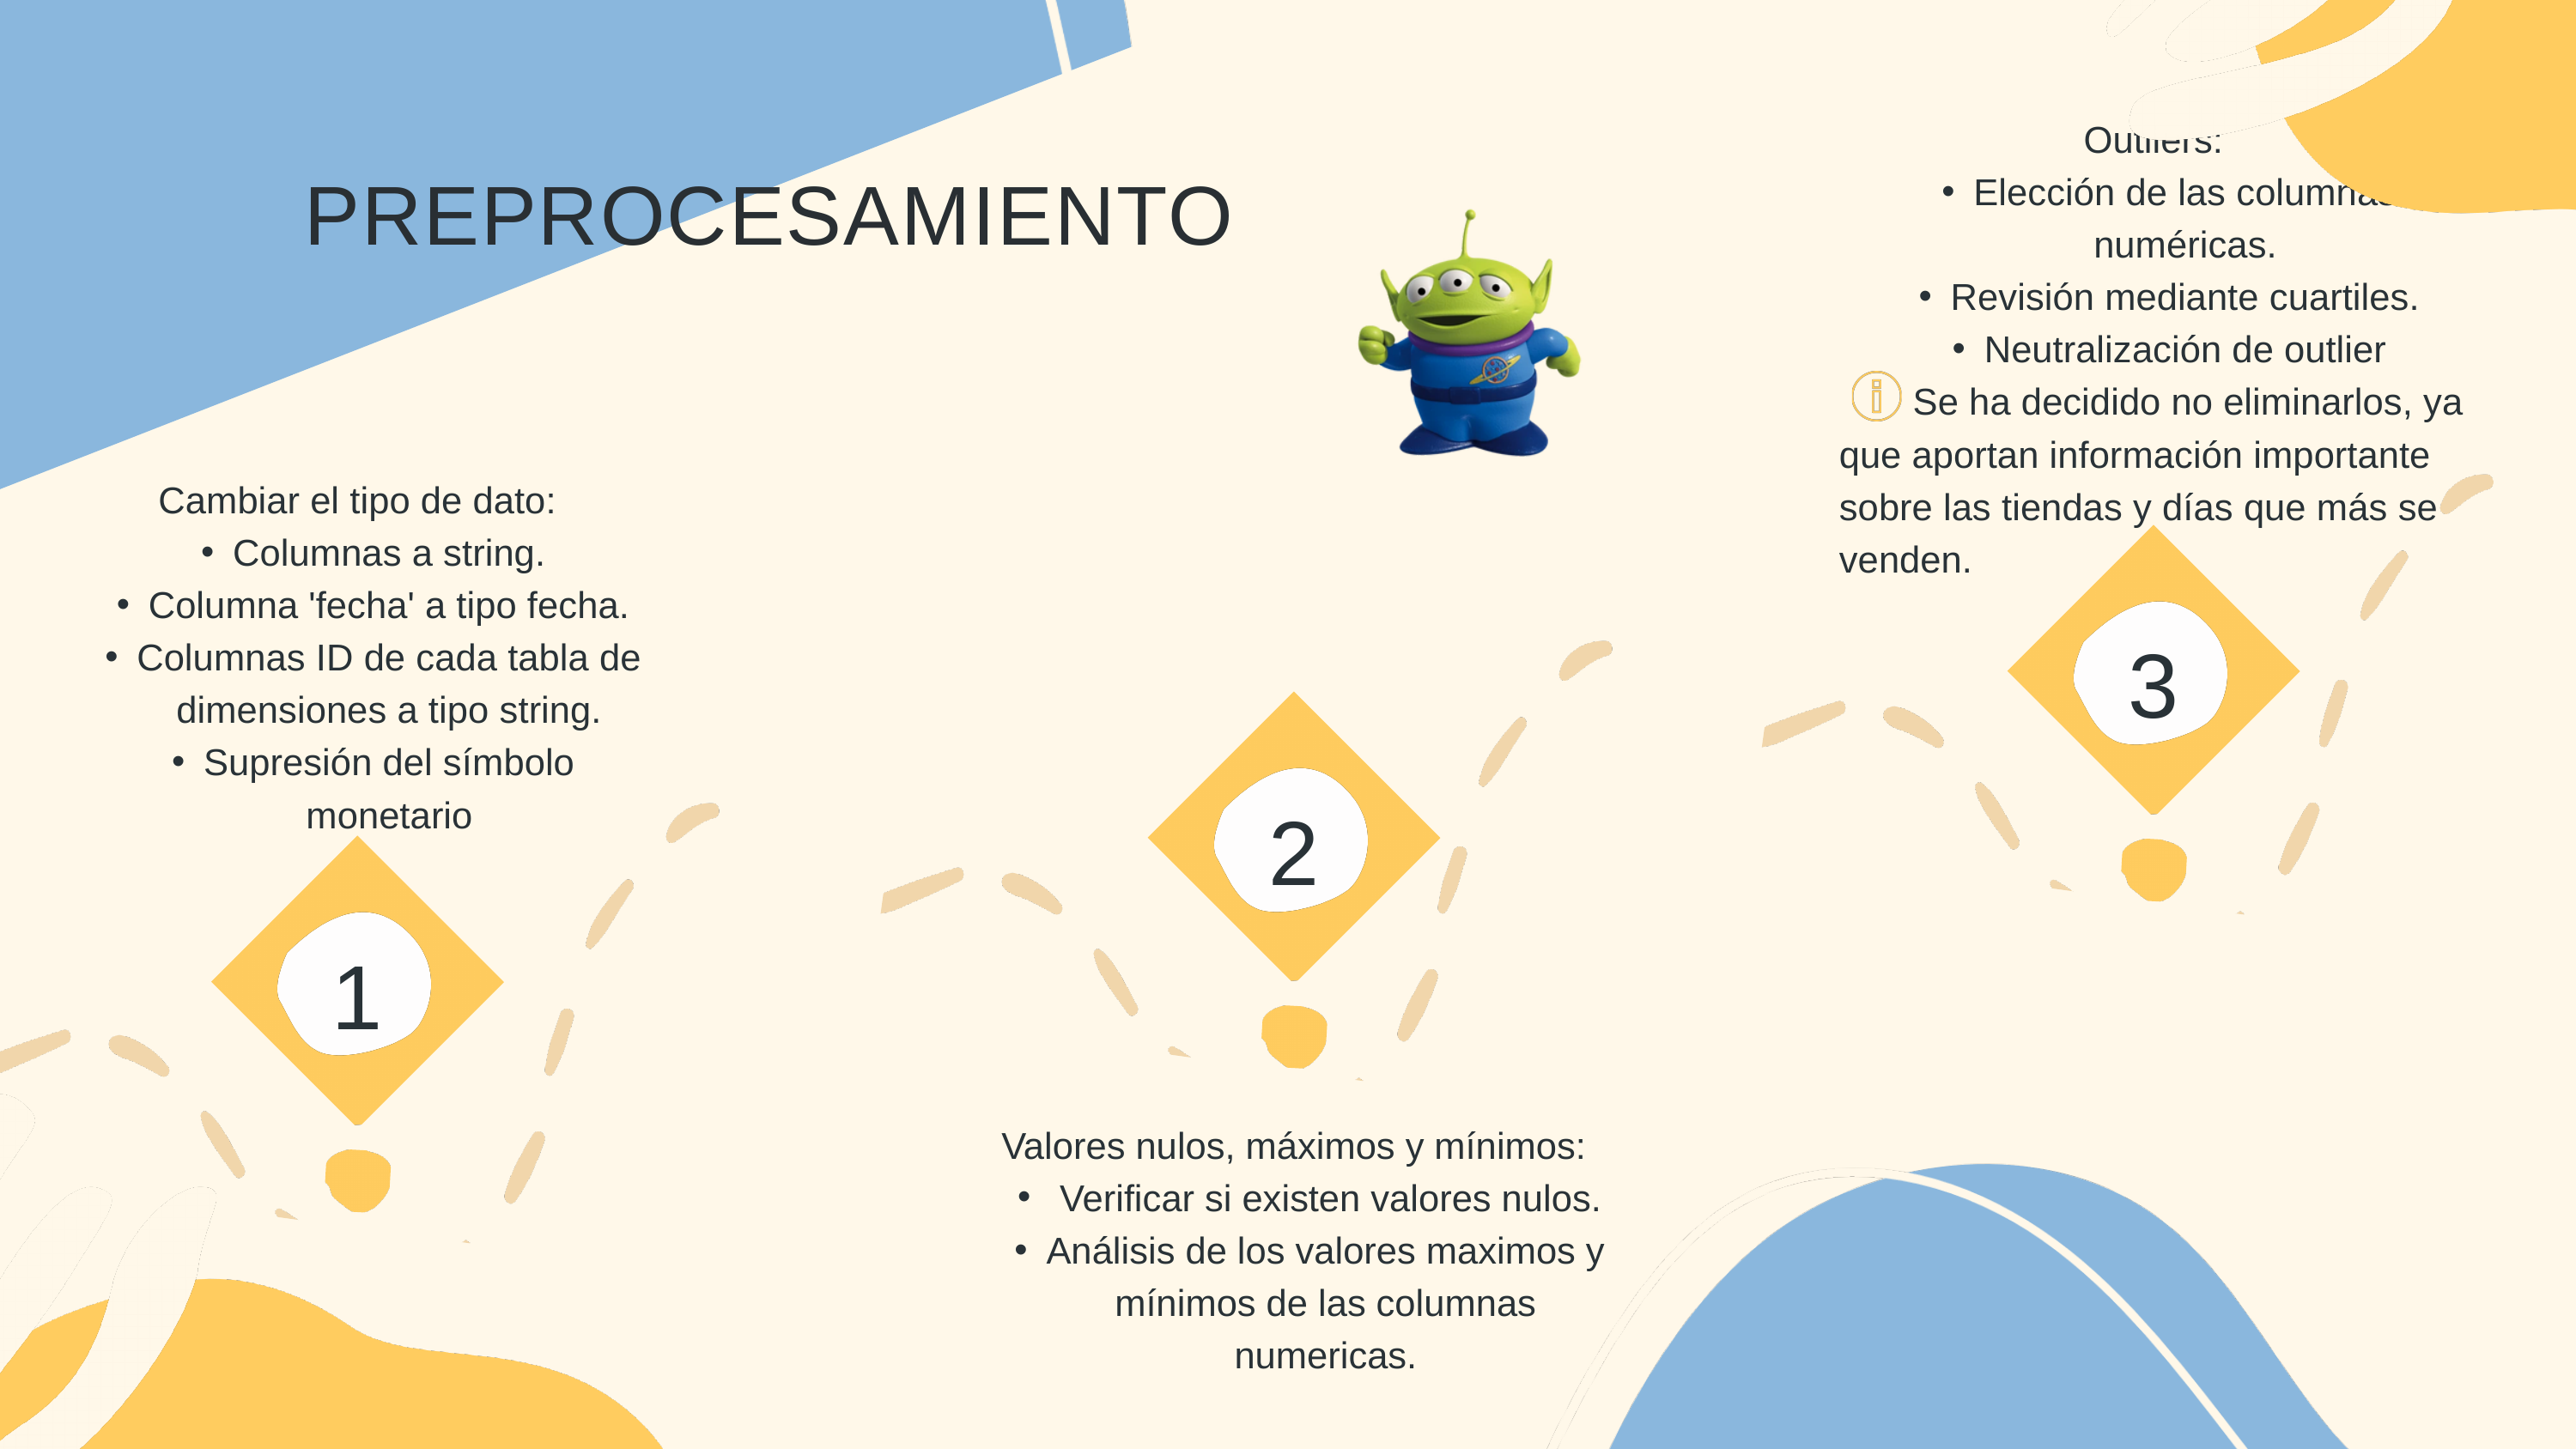

Outliers:
Elección de las columnas numéricas.
Revisión mediante cuartiles.
Neutralización de outlier
       Se ha decidido no eliminarlos, ya que aportan información importante sobre las tiendas y días que más se venden.
PREPROCESAMIENTO

Cambiar el tipo de dato:
Columnas a string.
Columna 'fecha' a tipo fecha.
Columnas ID de cada tabla de dimensiones a tipo string.
Supresión del símbolo monetario

3

2

1

Valores nulos, máximos y mínimos:
 Verificar si existen valores nulos.
Análisis de los valores maximos y mínimos de las columnas numericas.